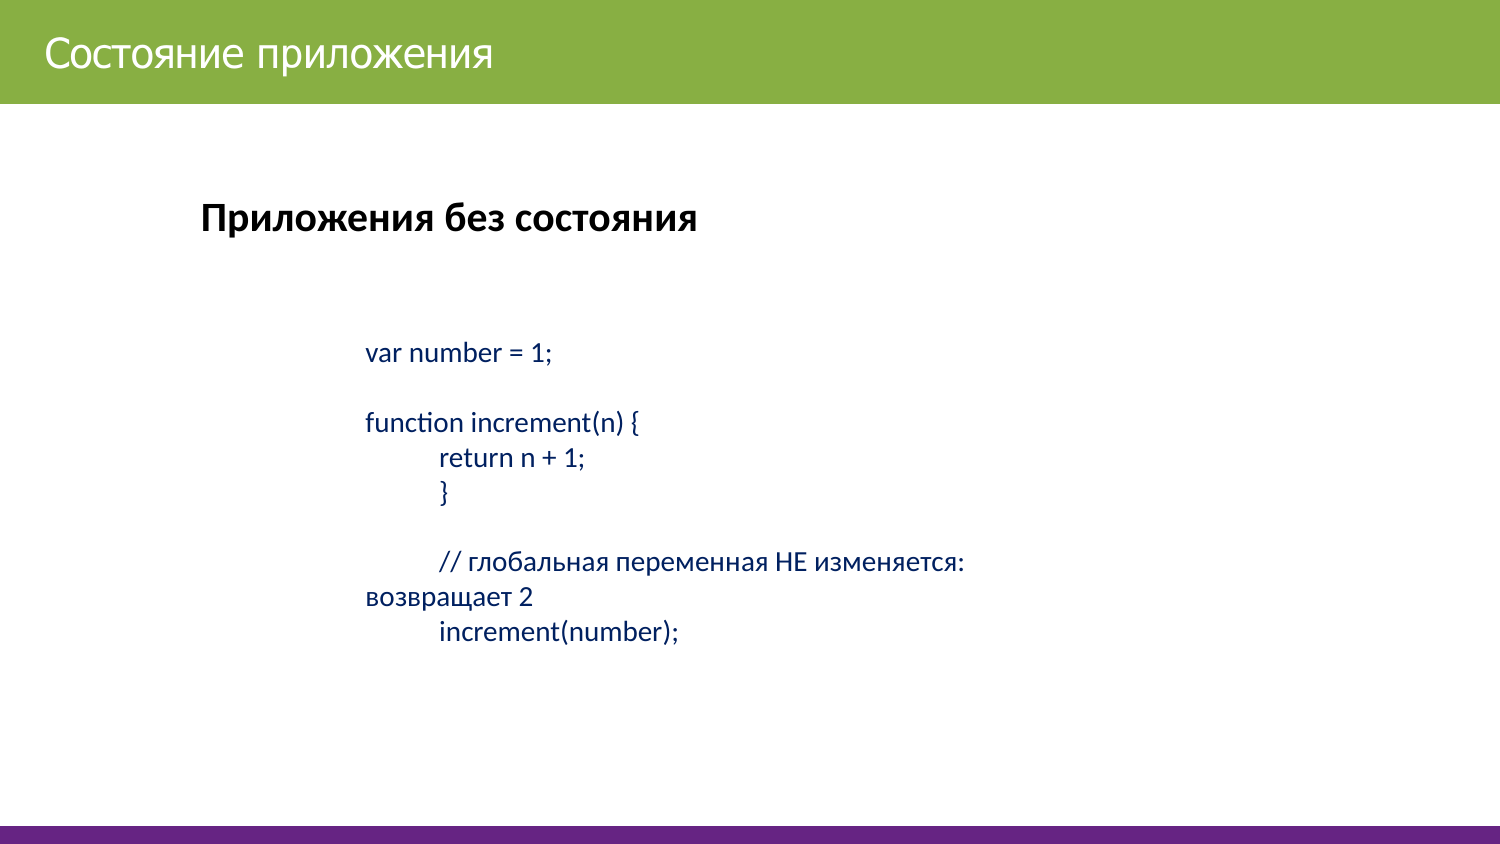

Состояние приложения

Приложения без состояния
var number = 1;

function increment(n) {
return n + 1;
}

// глобальная переменная НЕ изменяется: возвращает 2
increment(number);